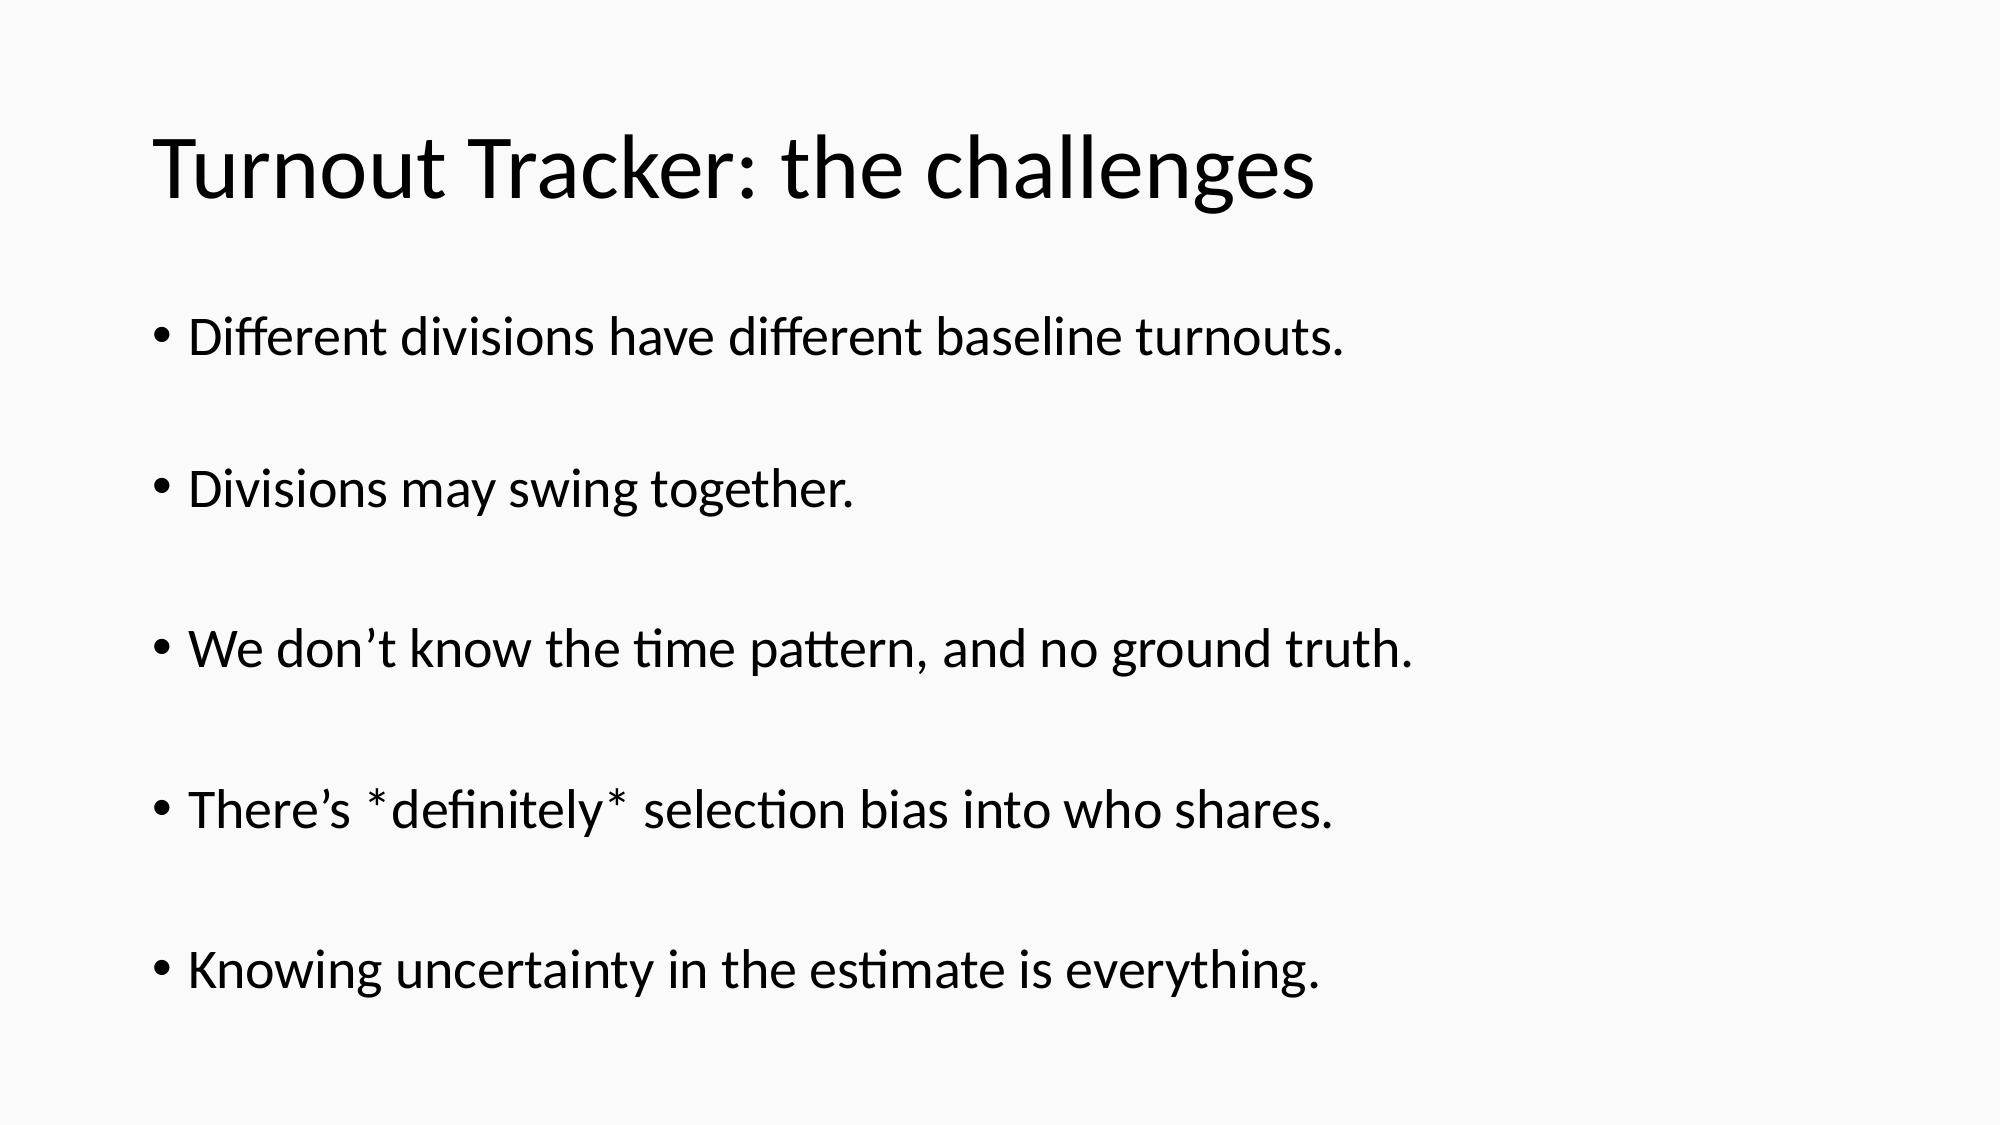

# Turnout Tracker: the challenges
Different divisions have different baseline turnouts.

Divisions may swing together.

We don’t know the time pattern, and no ground truth.

There’s *definitely* selection bias into who shares.

Knowing uncertainty in the estimate is everything.